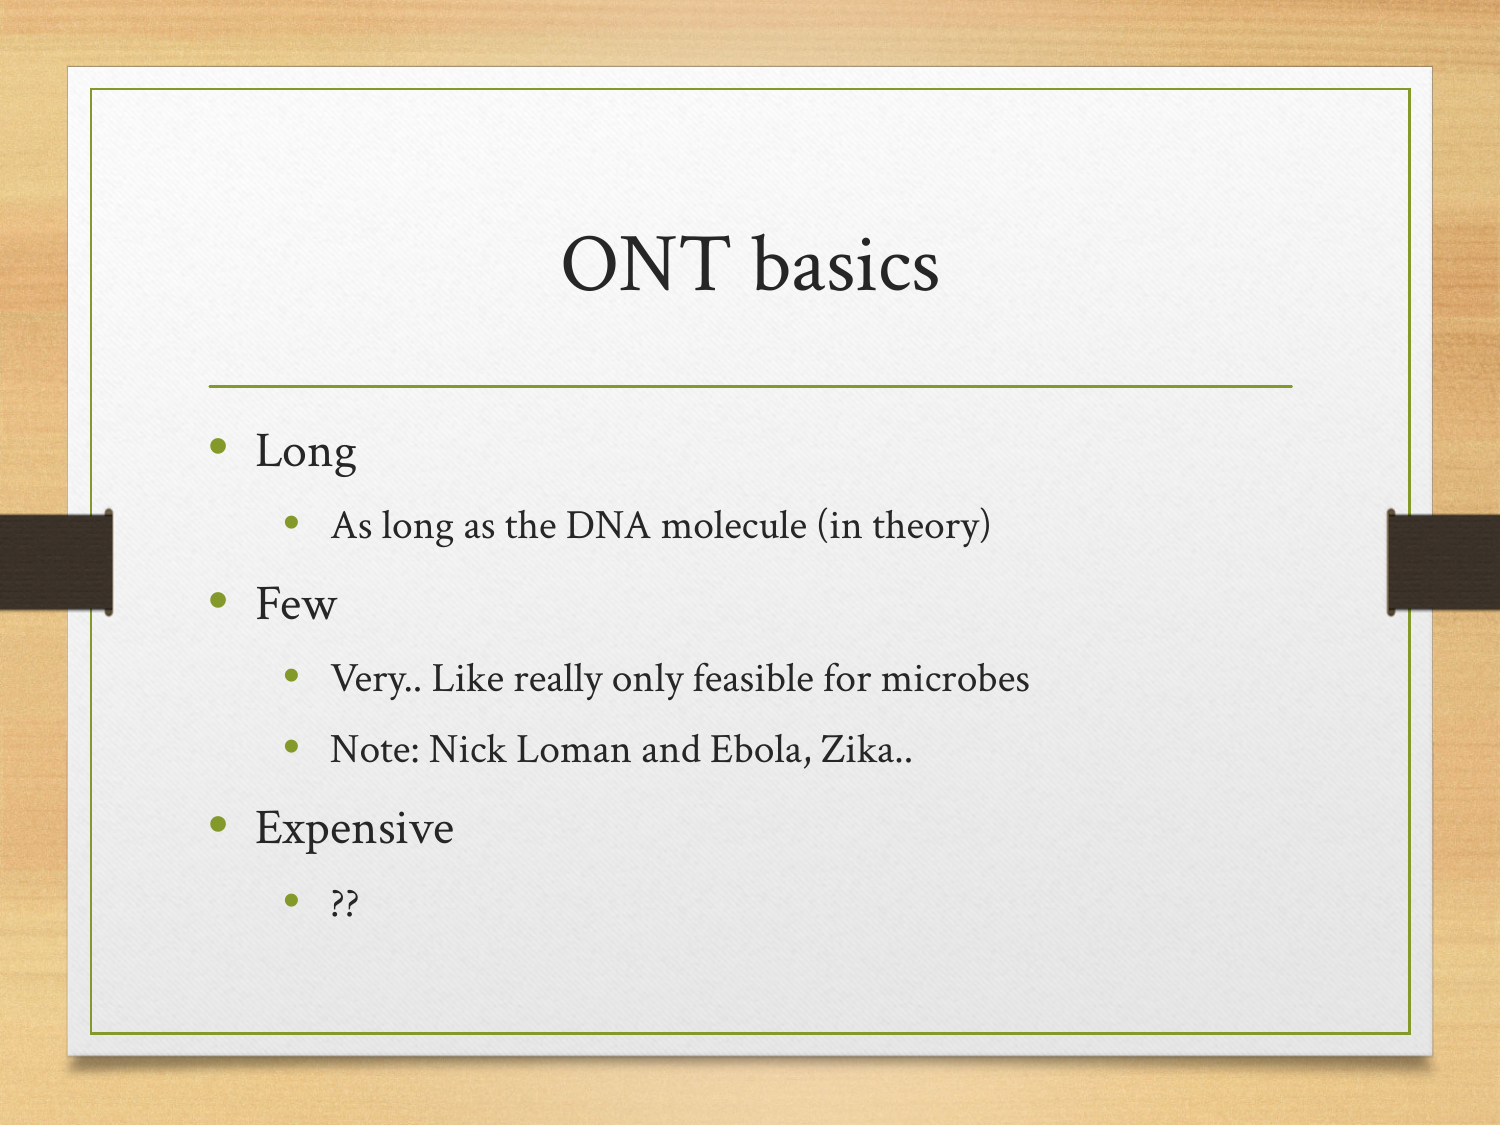

# ONT basics
Long
As long as the DNA molecule (in theory)
Few
Very.. Like really only feasible for microbes
Note: Nick Loman and Ebola, Zika..
Expensive
??